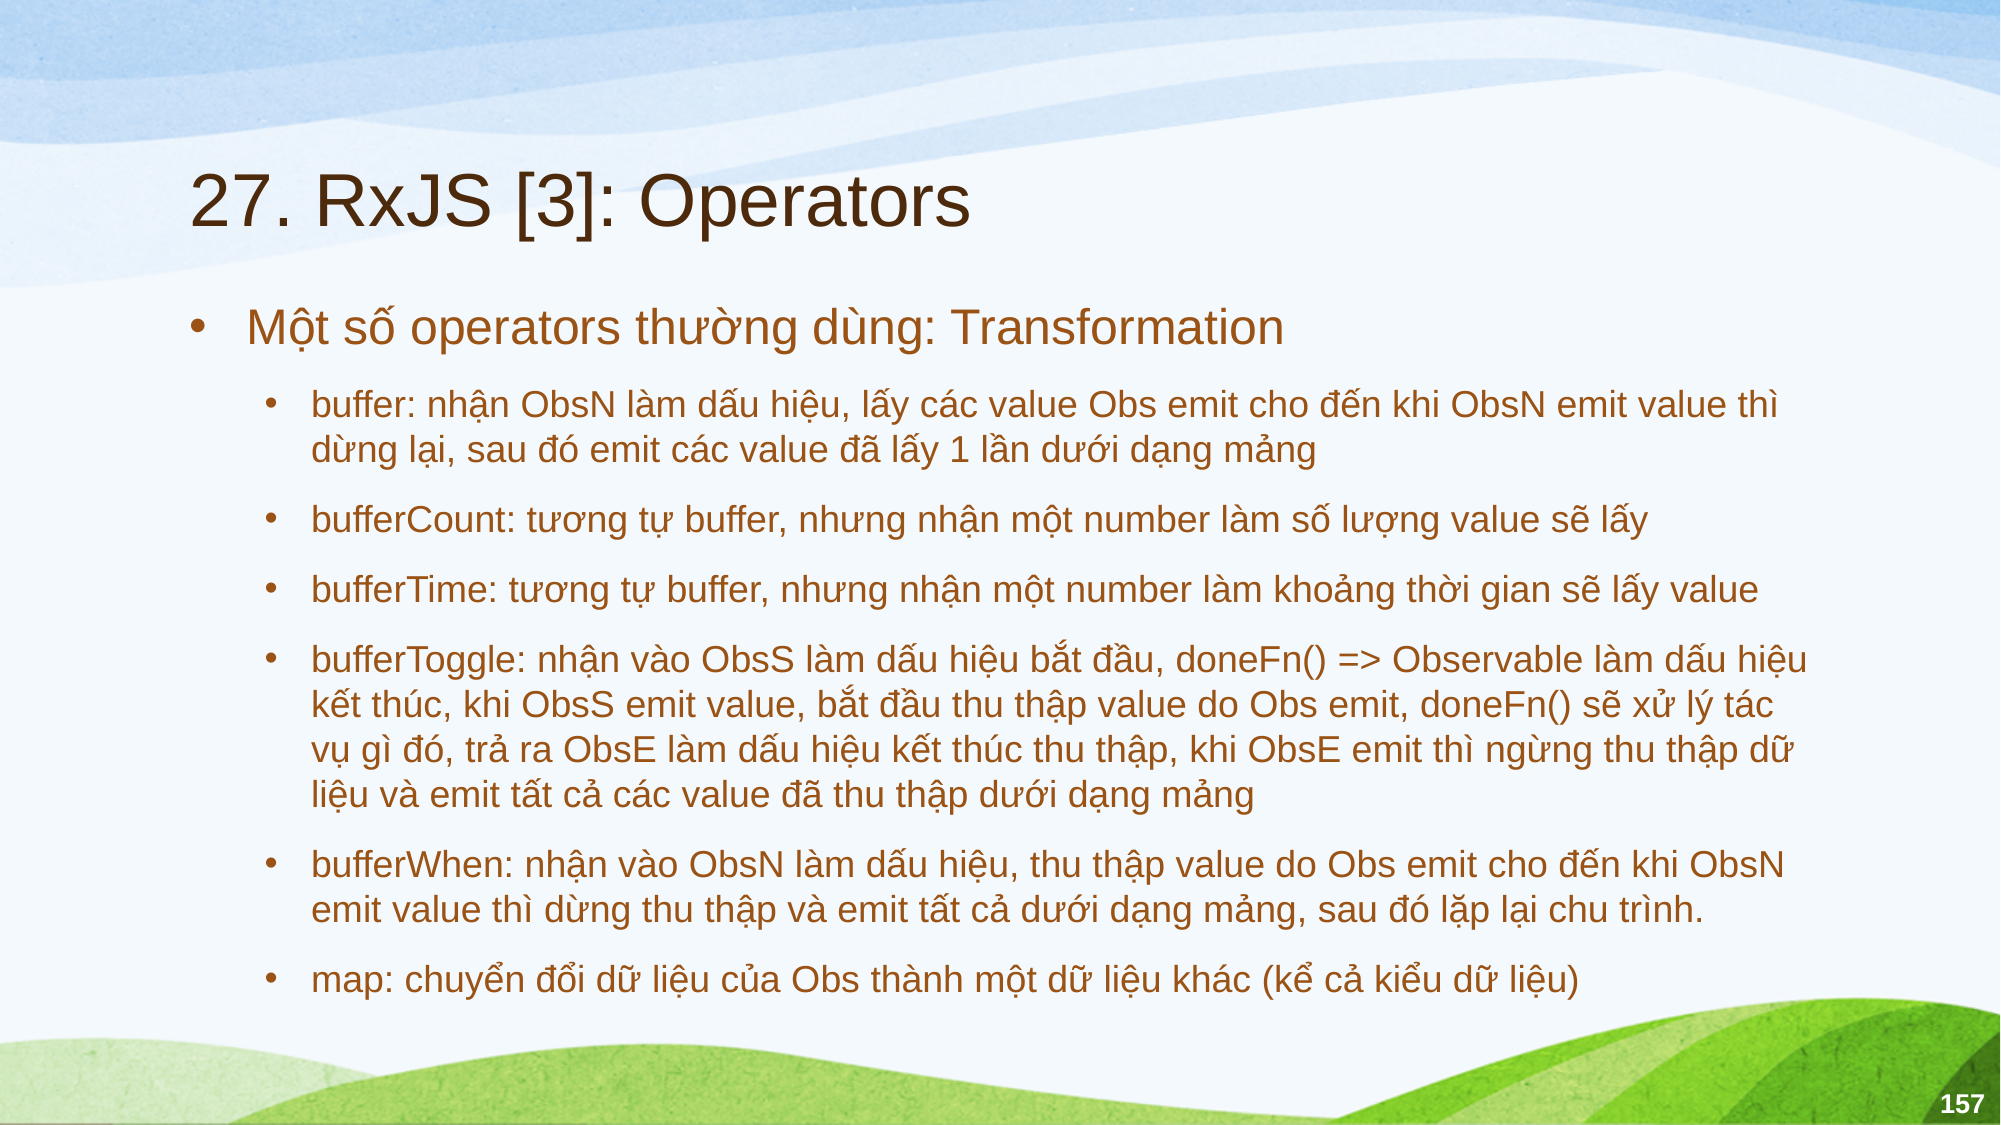

# 27. RxJS [3]: Operators
Một số operators thường dùng: Transformation
buffer: nhận ObsN làm dấu hiệu, lấy các value Obs emit cho đến khi ObsN emit value thì dừng lại, sau đó emit các value đã lấy 1 lần dưới dạng mảng
bufferCount: tương tự buffer, nhưng nhận một number làm số lượng value sẽ lấy
bufferTime: tương tự buffer, nhưng nhận một number làm khoảng thời gian sẽ lấy value
bufferToggle: nhận vào ObsS làm dấu hiệu bắt đầu, doneFn() => Observable làm dấu hiệu kết thúc, khi ObsS emit value, bắt đầu thu thập value do Obs emit, doneFn() sẽ xử lý tác vụ gì đó, trả ra ObsE làm dấu hiệu kết thúc thu thập, khi ObsE emit thì ngừng thu thập dữ liệu và emit tất cả các value đã thu thập dưới dạng mảng
bufferWhen: nhận vào ObsN làm dấu hiệu, thu thập value do Obs emit cho đến khi ObsN emit value thì dừng thu thập và emit tất cả dưới dạng mảng, sau đó lặp lại chu trình.
map: chuyển đổi dữ liệu của Obs thành một dữ liệu khác (kể cả kiểu dữ liệu)
157